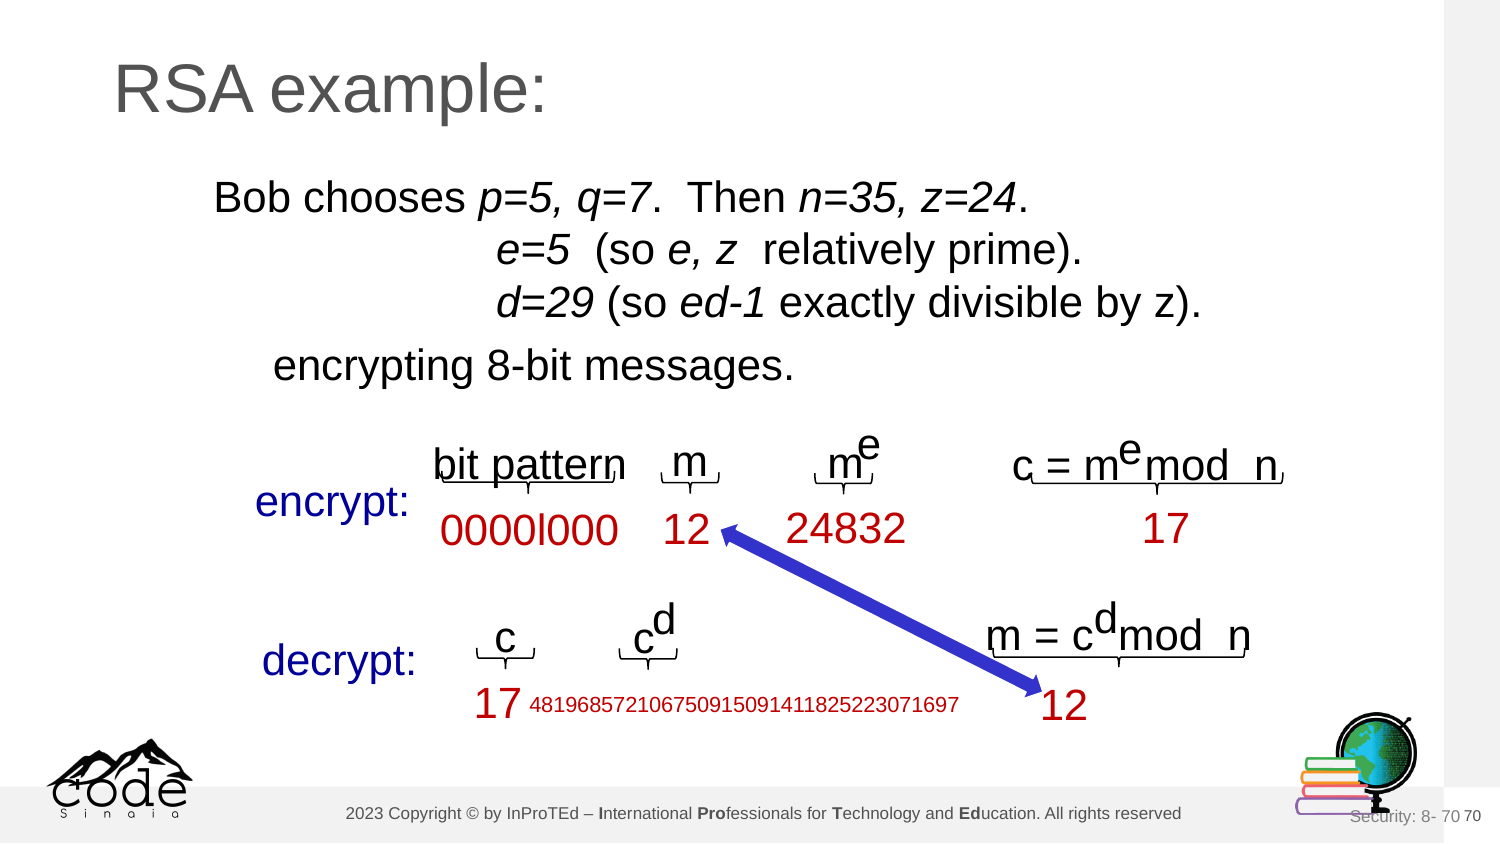

# RSA example:
Bob chooses p=5, q=7.  Then n=35, z=24.
e=5  (so e, z  relatively prime).
d=29 (so ed-1 exactly divisible by z).

encrypting 8-bit messages.

e
e
c = m  mod  n
m
m
bit pattern

encrypt:
17
24832
12
0000l000

d
m = c  mod  n
d
c
c
decrypt:

17
12
481968572106750915091411825223071697

Security: 8- 70